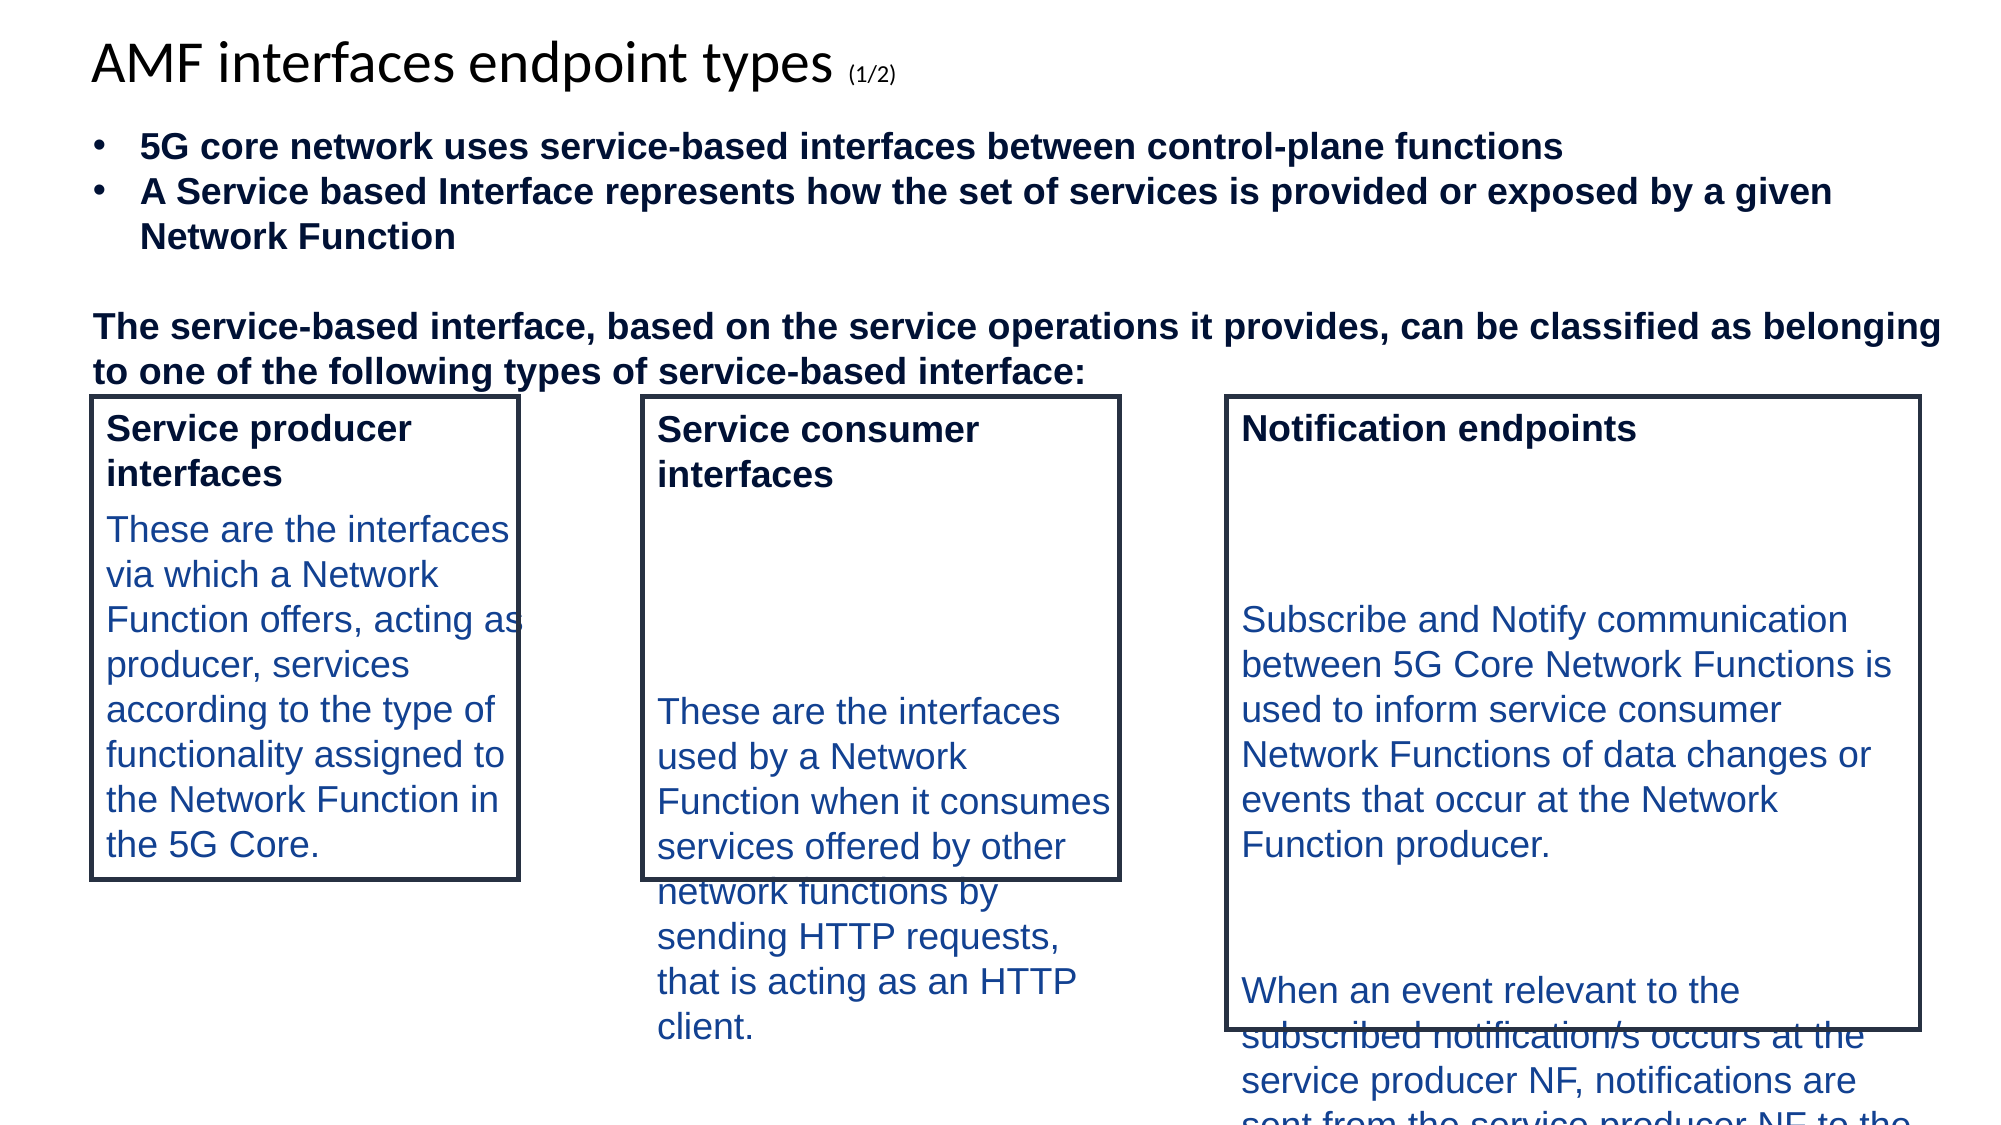

# AMF interfaces endpoint types (1/2)
5G core network uses service-based interfaces between control-plane functions
A Service based Interface represents how the set of services is provided or exposed by a given Network Function

The service-based interface, based on the service operations it provides, can be classified as belonging to one of the following types of service-based interface:
Service producer interfaces
These are the interfaces via which a Network Function offers, acting as producer, services  according to the type of functionality assigned to the Network Function in the 5G Core.

Notification endpoints
Subscribe and Notify communication between 5G Core Network Functions is used to inform service consumer Network Functions of data changes or events that occur at the Network Function producer.
When an event relevant to the subscribed notification/s occurs at the service producer NF, notifications are sent from the service producer NF to the service consumer NF.                                                                                                                                                     This communication is initiated by the service producer to the service consumers.
Service consumer interfaces
These are the interfaces used by a Network Function when it consumes services offered by other network functions by sending HTTP requests, that is acting as an HTTP client.